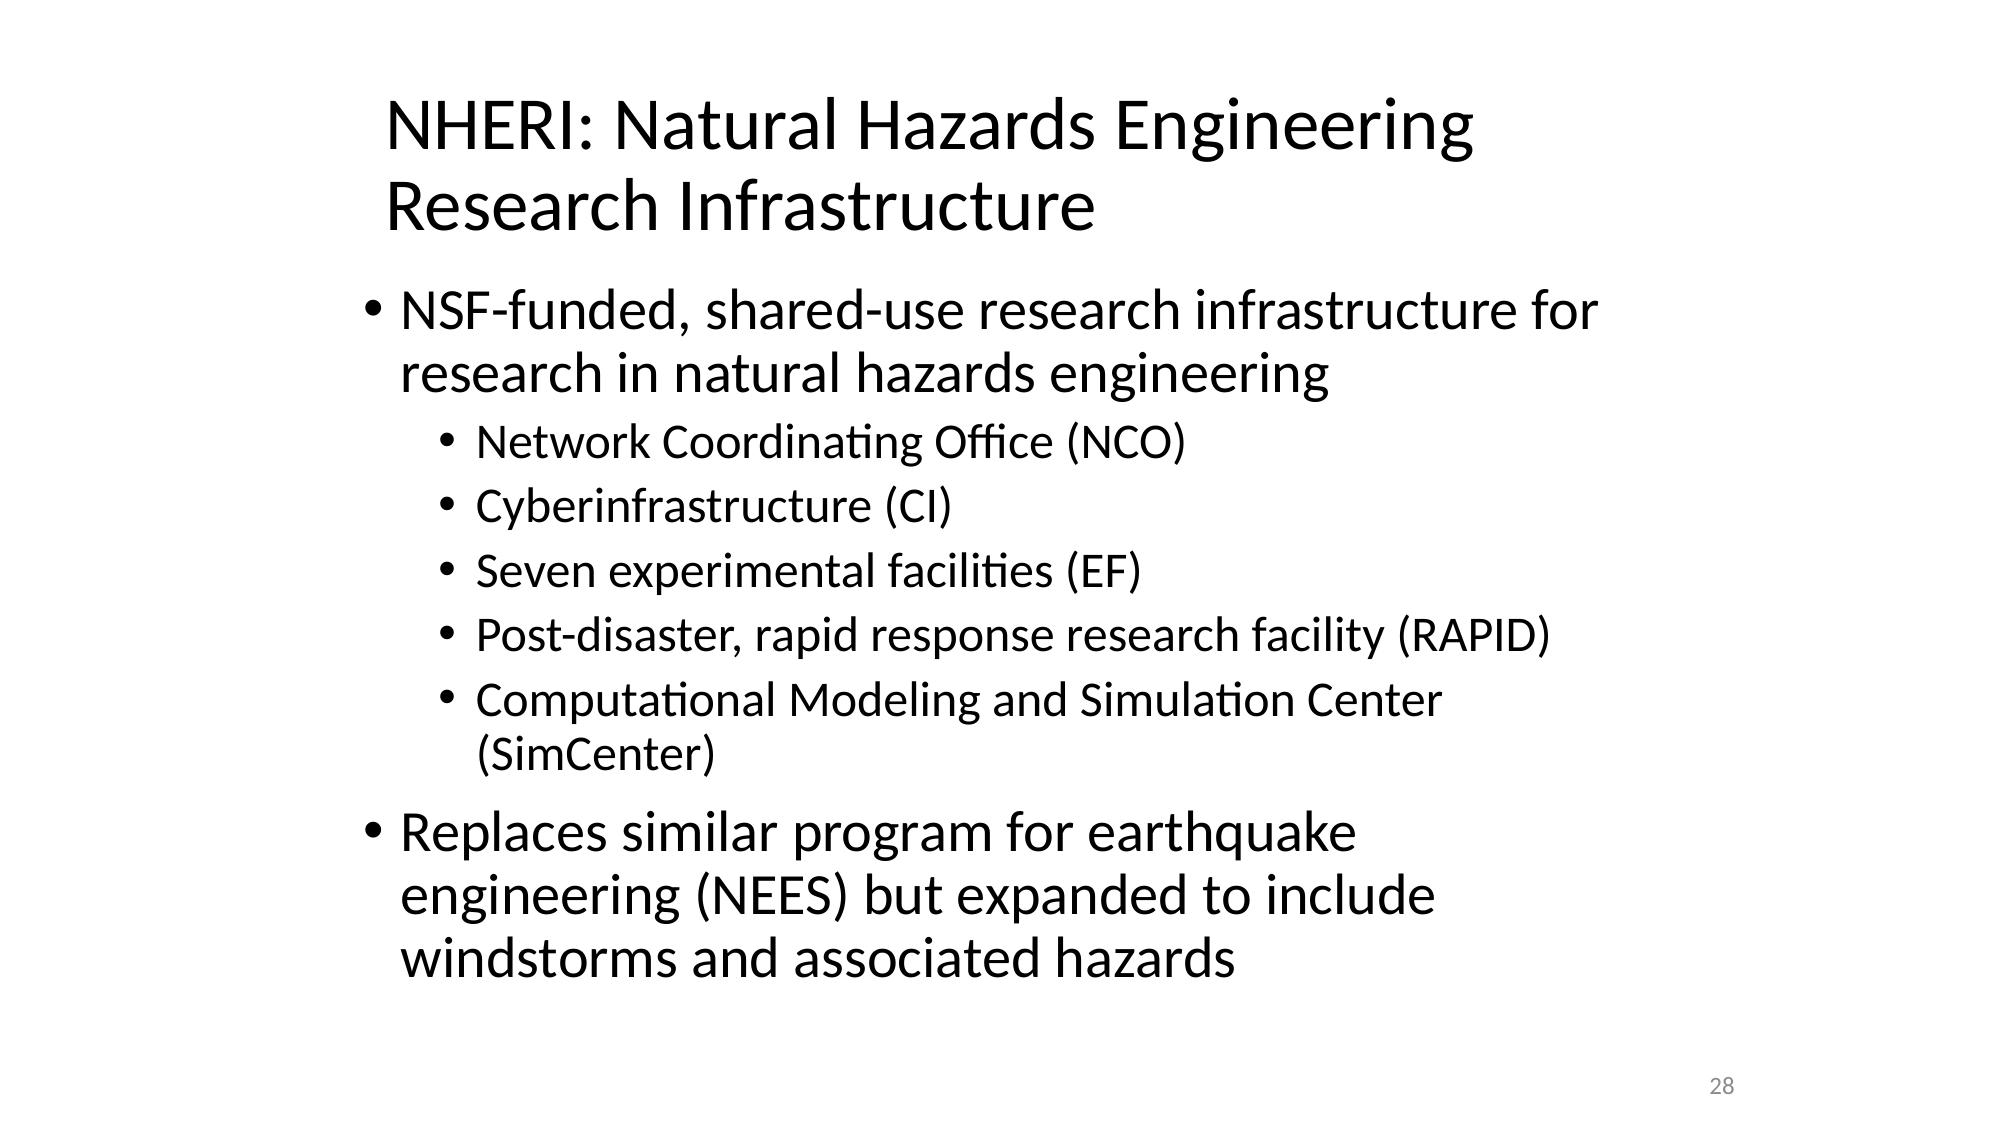

# NHERI: Natural Hazards Engineering Research Infrastructure
NSF-funded, shared-use research infrastructure for research in natural hazards engineering
Network Coordinating Office (NCO)
Cyberinfrastructure (CI)
Seven experimental facilities (EF)
Post-disaster, rapid response research facility (RAPID)
Computational Modeling and Simulation Center (SimCenter)
Replaces similar program for earthquake engineering (NEES) but expanded to include windstorms and associated hazards
28